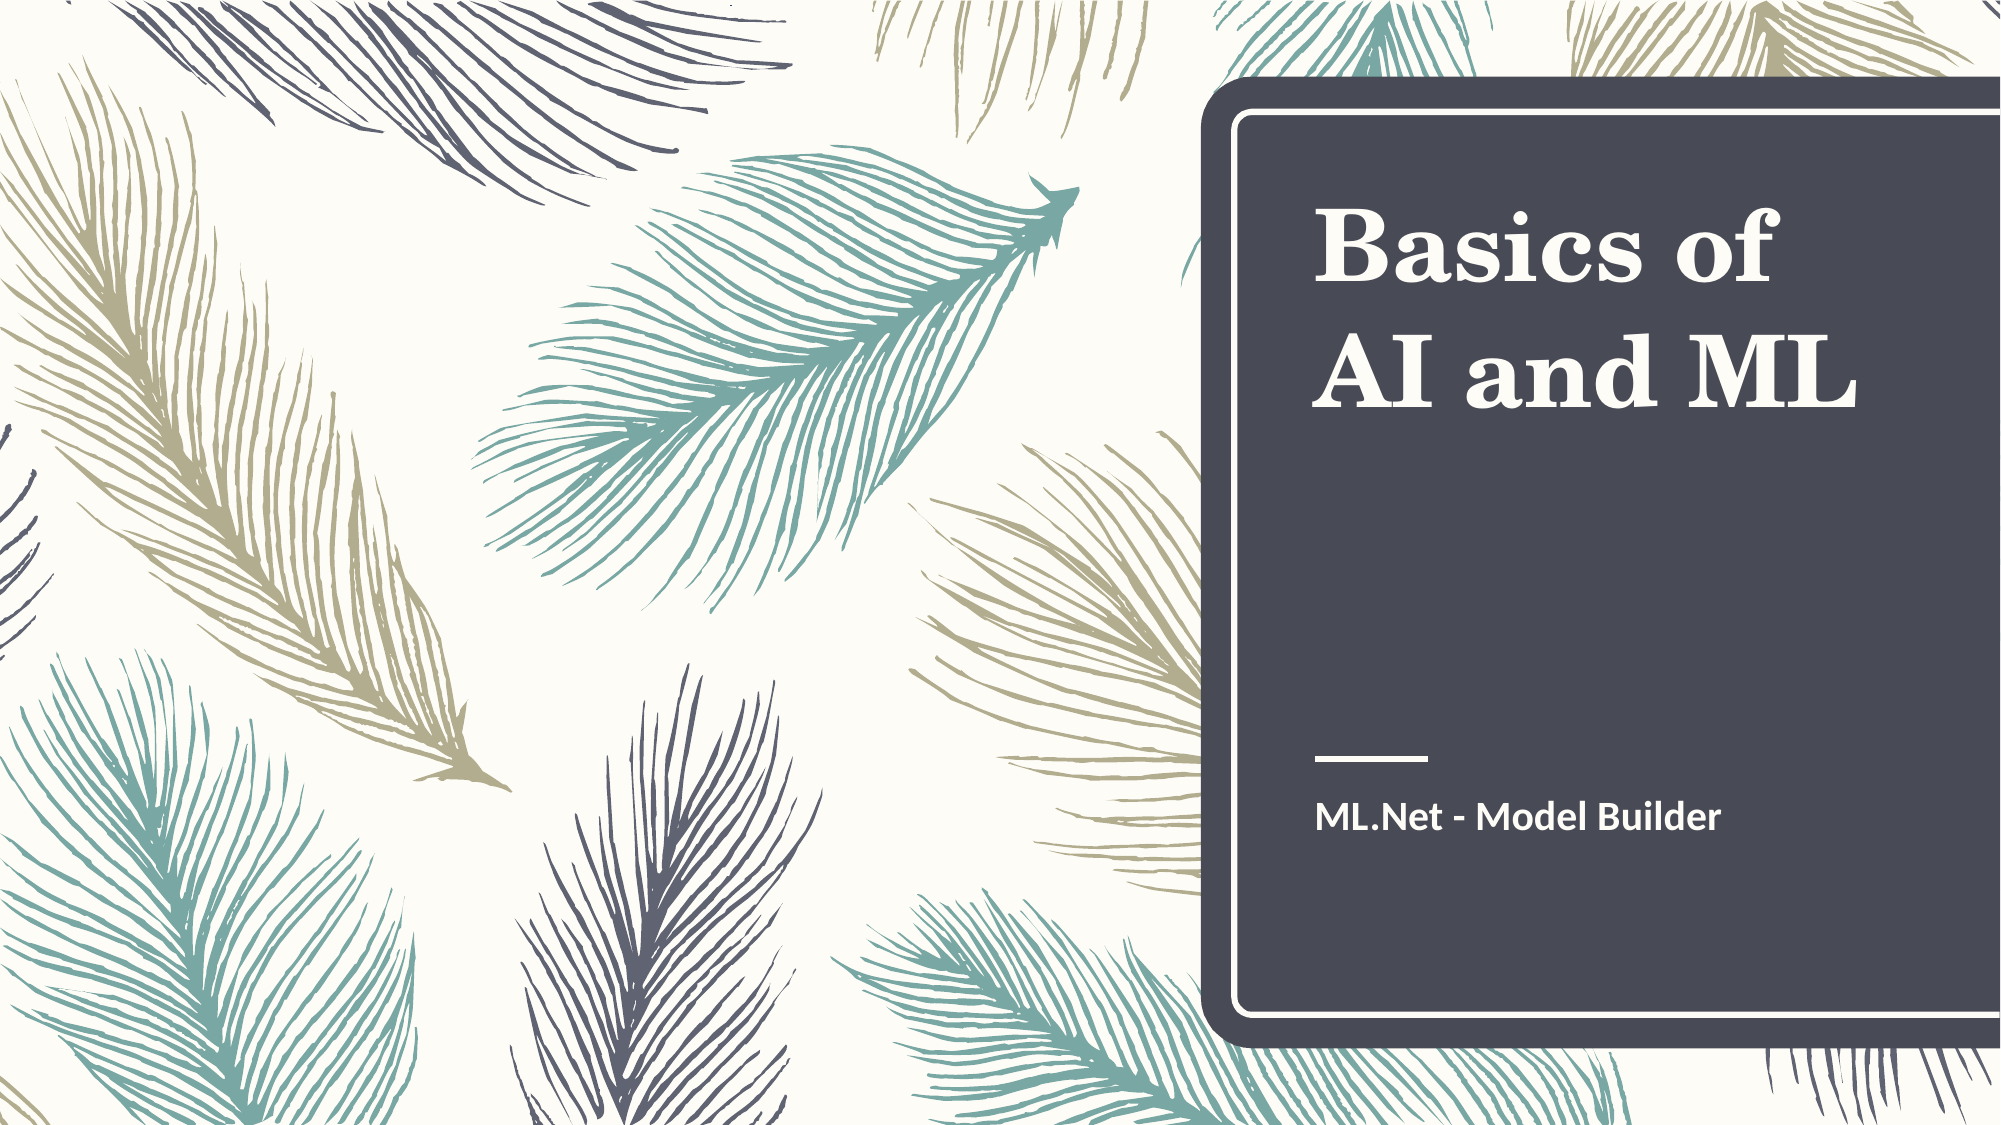

# Basics of AI and ML
ML.Net - Model Builder